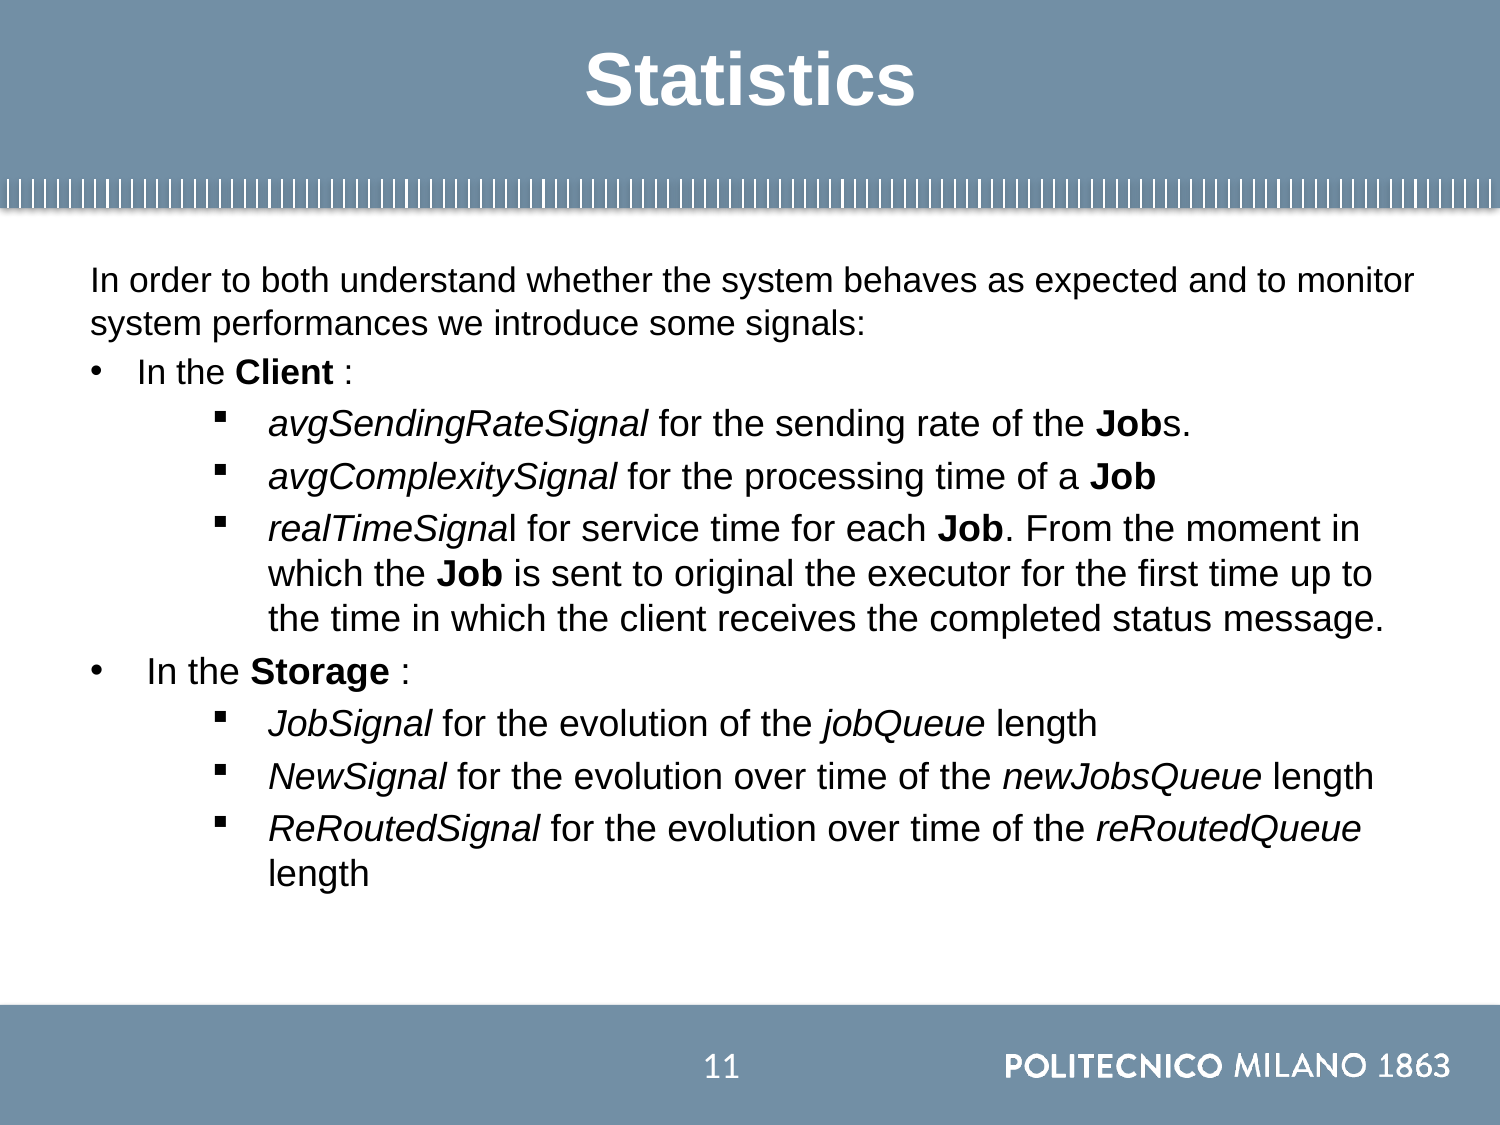

# Statistics
In order to both understand whether the system behaves as expected and to monitor system performances we introduce some signals:
In the Client :
avgSendingRateSignal for the sending rate of the Jobs.
avgComplexitySignal for the processing time of a Job
realTimeSignal for service time for each Job. From the moment in which the Job is sent to original the executor for the first time up to the time in which the client receives the completed status message.
In the Storage :
JobSignal for the evolution of the jobQueue length
NewSignal for the evolution over time of the newJobsQueue length
ReRoutedSignal for the evolution over time of the reRoutedQueue length
11